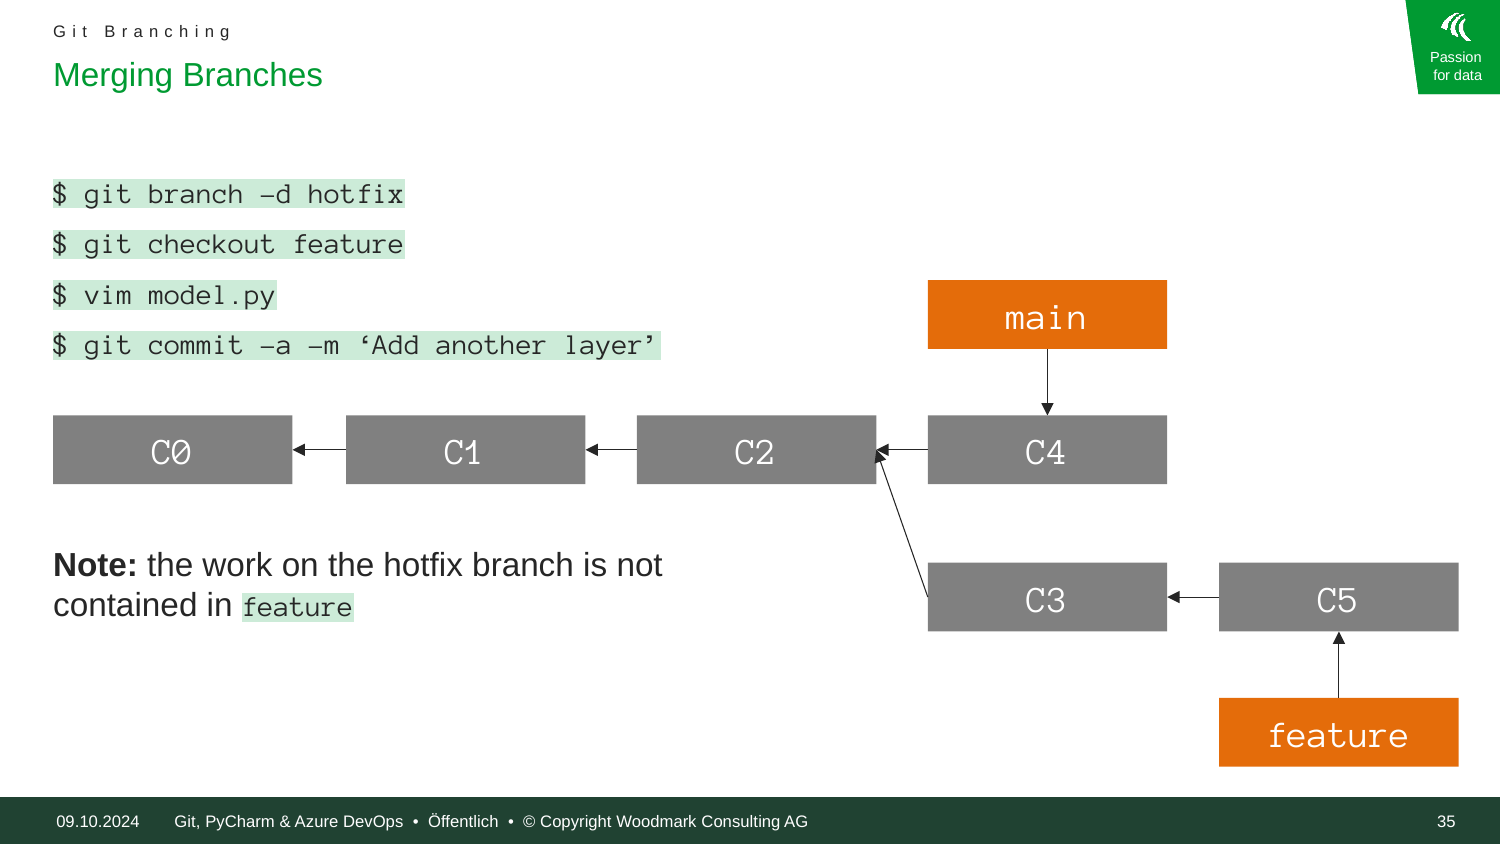

Git Branching
# Merging Branches
$ git branch –d hotfix
$ git checkout feature
$ vim model.py
$ git commit –a –m ‘Add another layer’

Note: the work on the hotfix branch is not contained in feature
main
C4
C1
C0
C2
C5
C3
feature

09.10.2024
Git, PyCharm & Azure DevOps  •  Öffentlich  •  © Copyright Woodmark Consulting AG
35